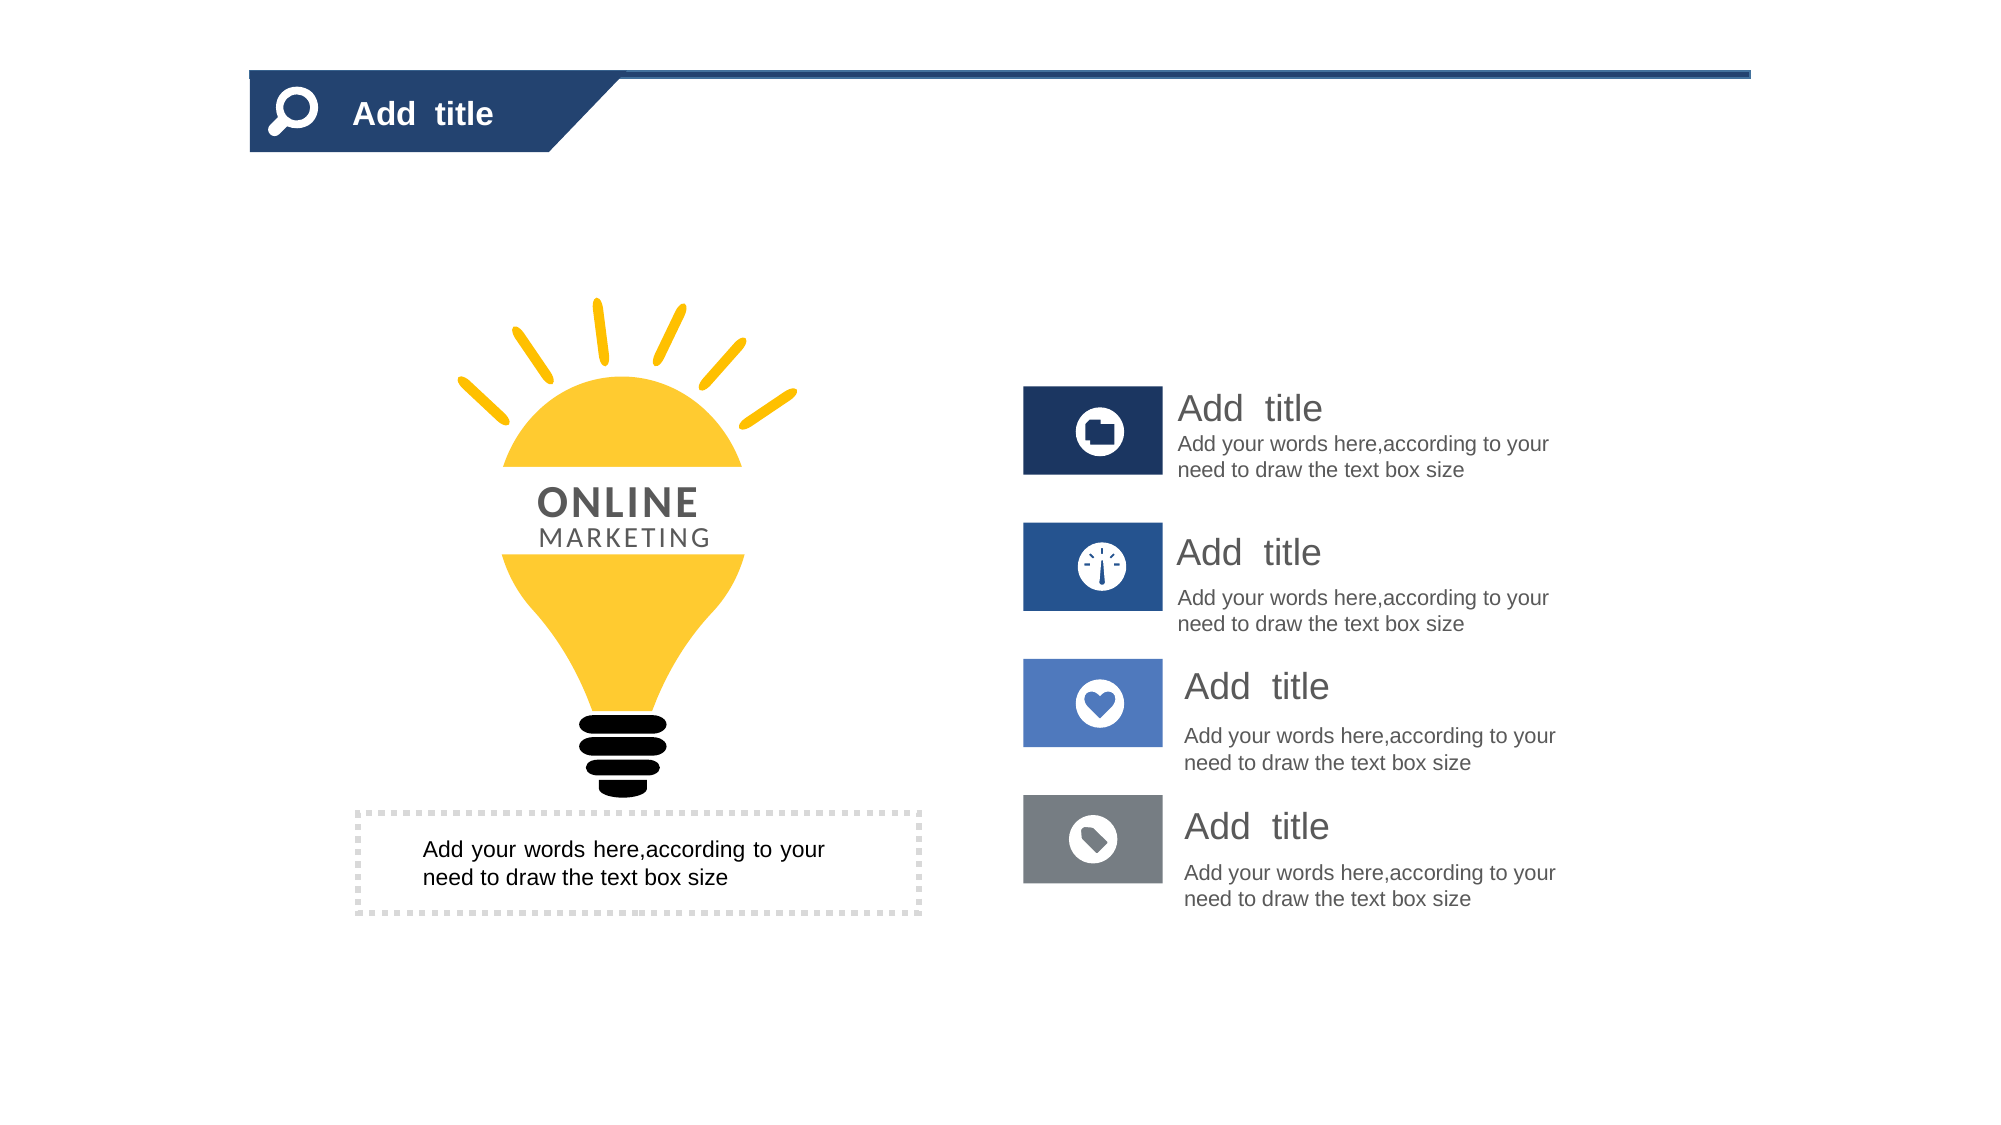

Add  title

Add  title

Add your words here,according to your need to draw the text box size
ONLINE

MARKETING
Add  title

Add your words here,according to your need to draw the text box size
Add  title

Add your words here,according to your need to draw the text box size

Add  title

Add your words here,according to your need to draw the text box size
Add your words here,according to your need to draw the text box size